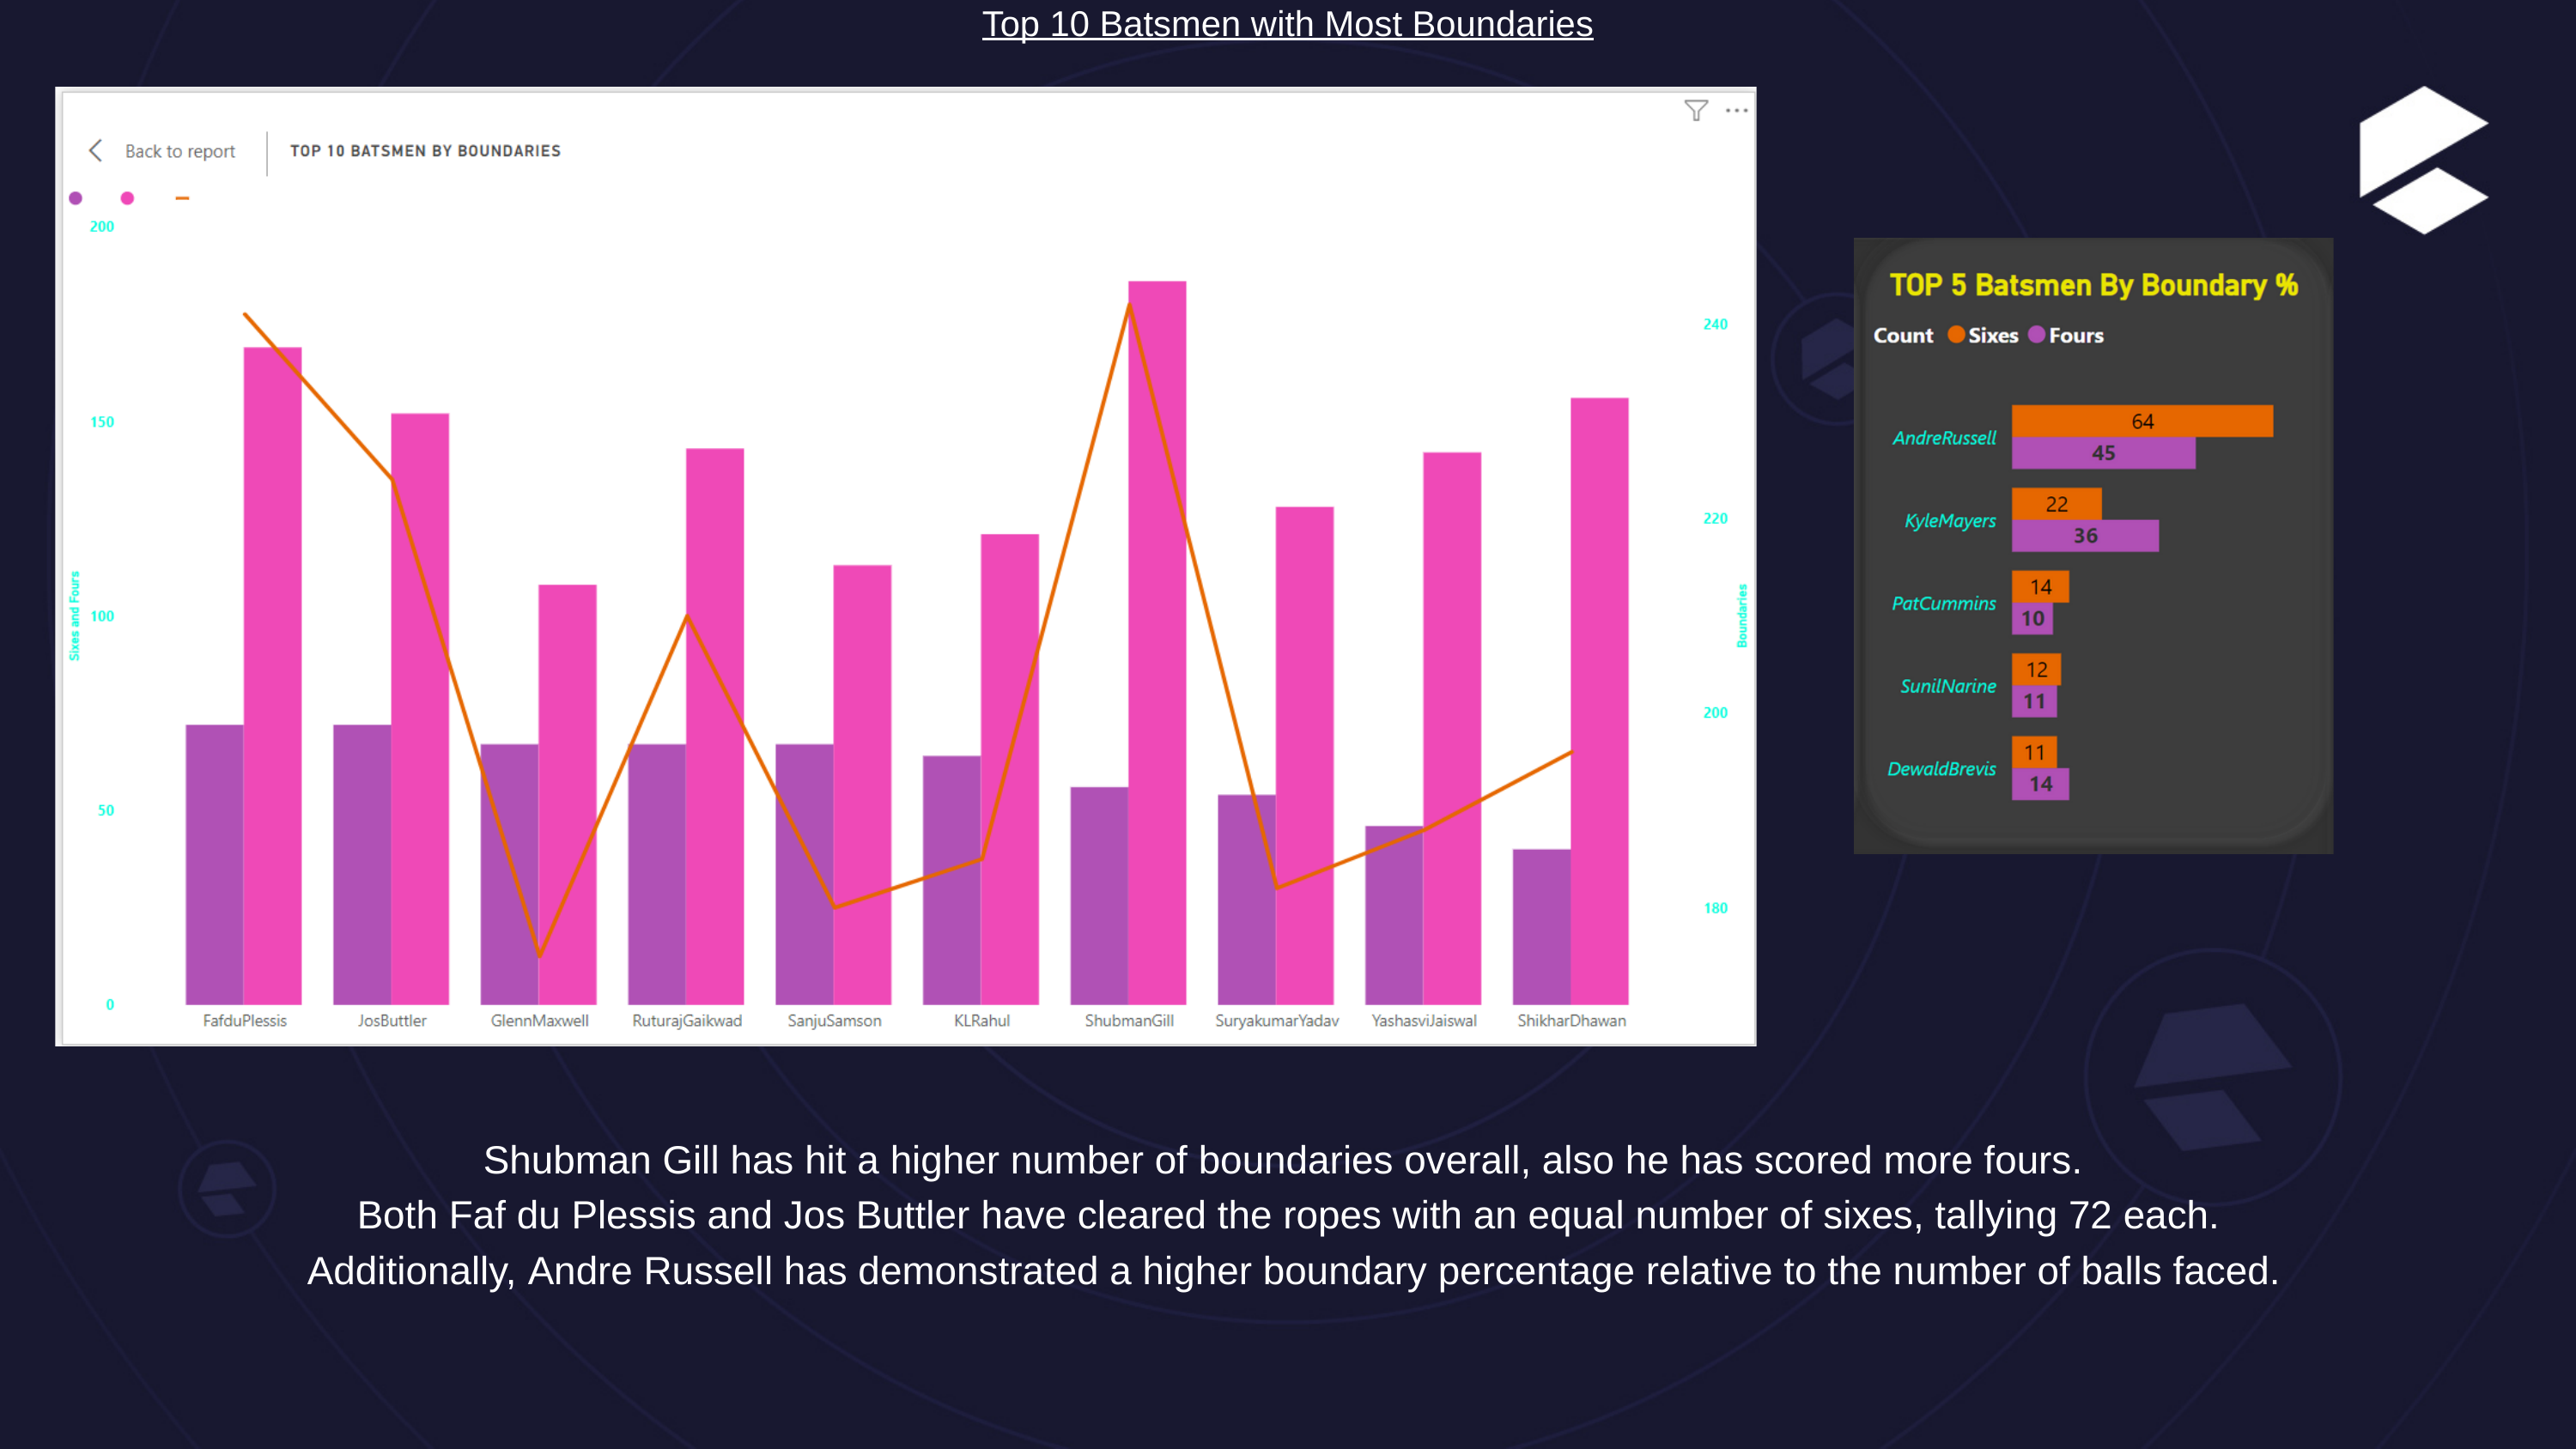

Top 10 Batsmen with Most Boundaries

Shubman Gill has hit a higher number of boundaries overall, also he has scored more fours.
Both Faf du Plessis and Jos Buttler have cleared the ropes with an equal number of sixes, tallying 72 each.
 Additionally, Andre Russell has demonstrated a higher boundary percentage relative to the number of balls faced.